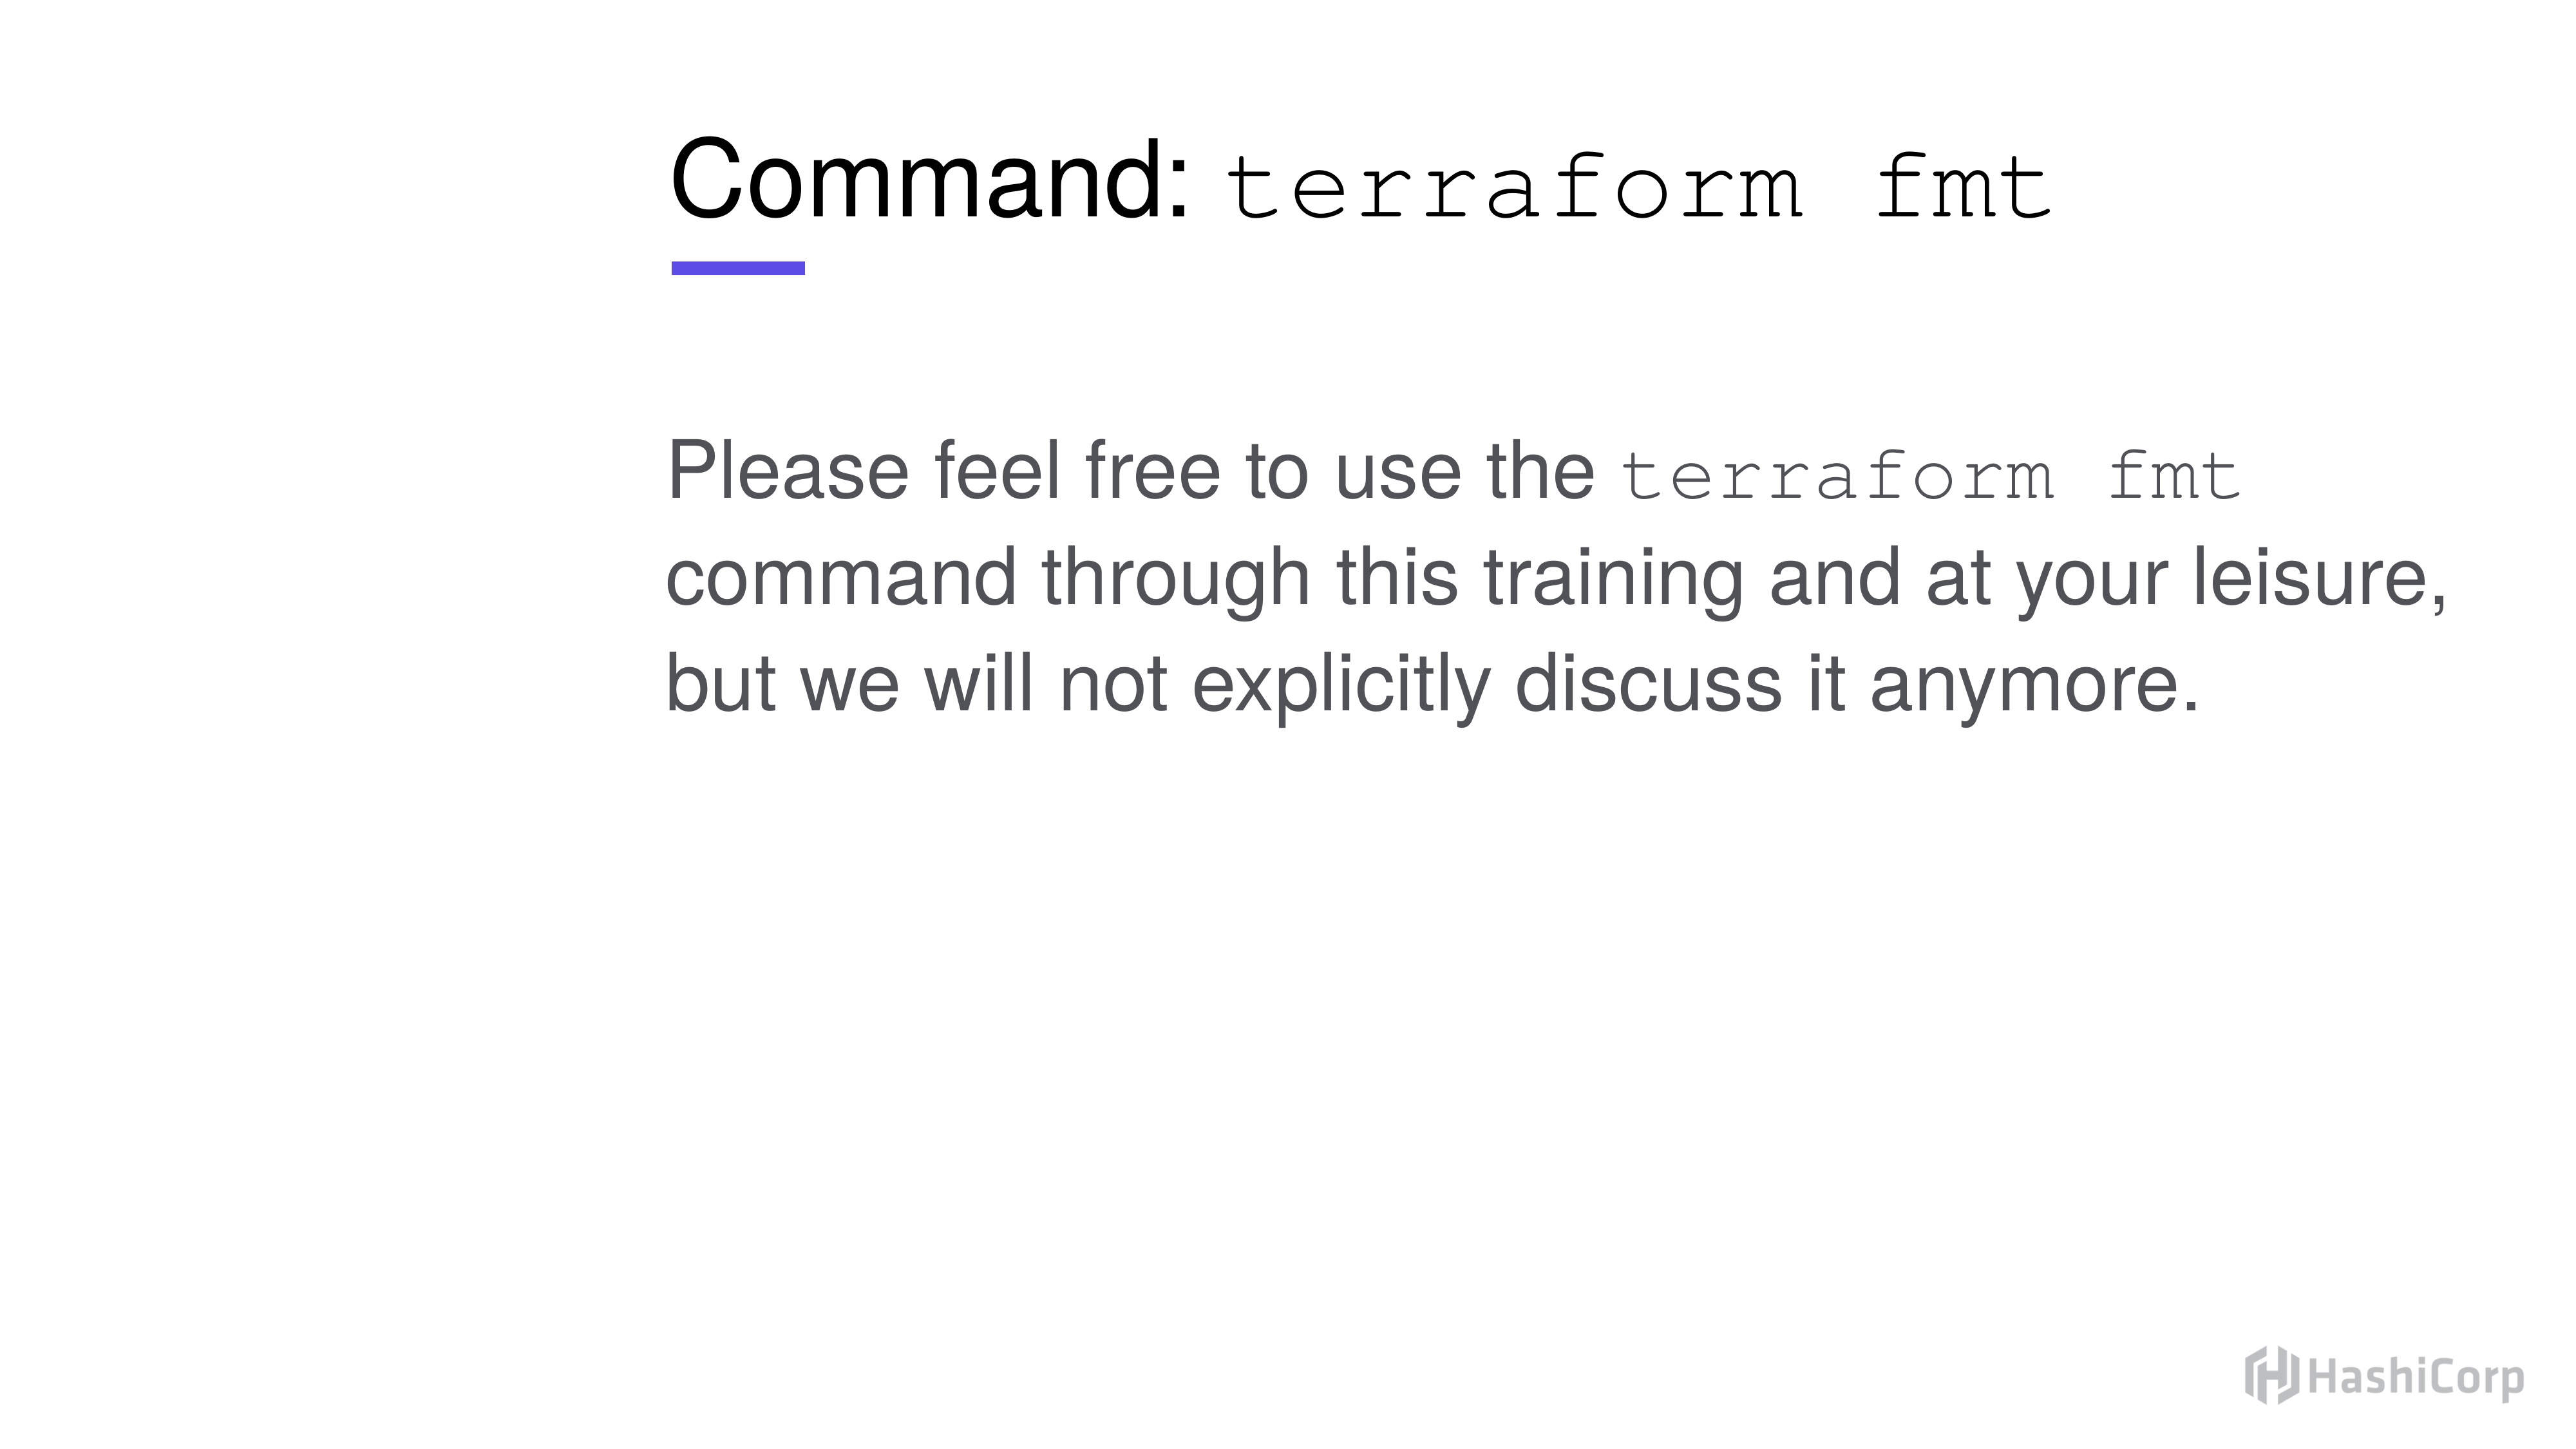

# Command: terraform fmt
Please feel free to use the terraform fmt command through this training and at your leisure, but we will not explicitly discuss it anymore.
92